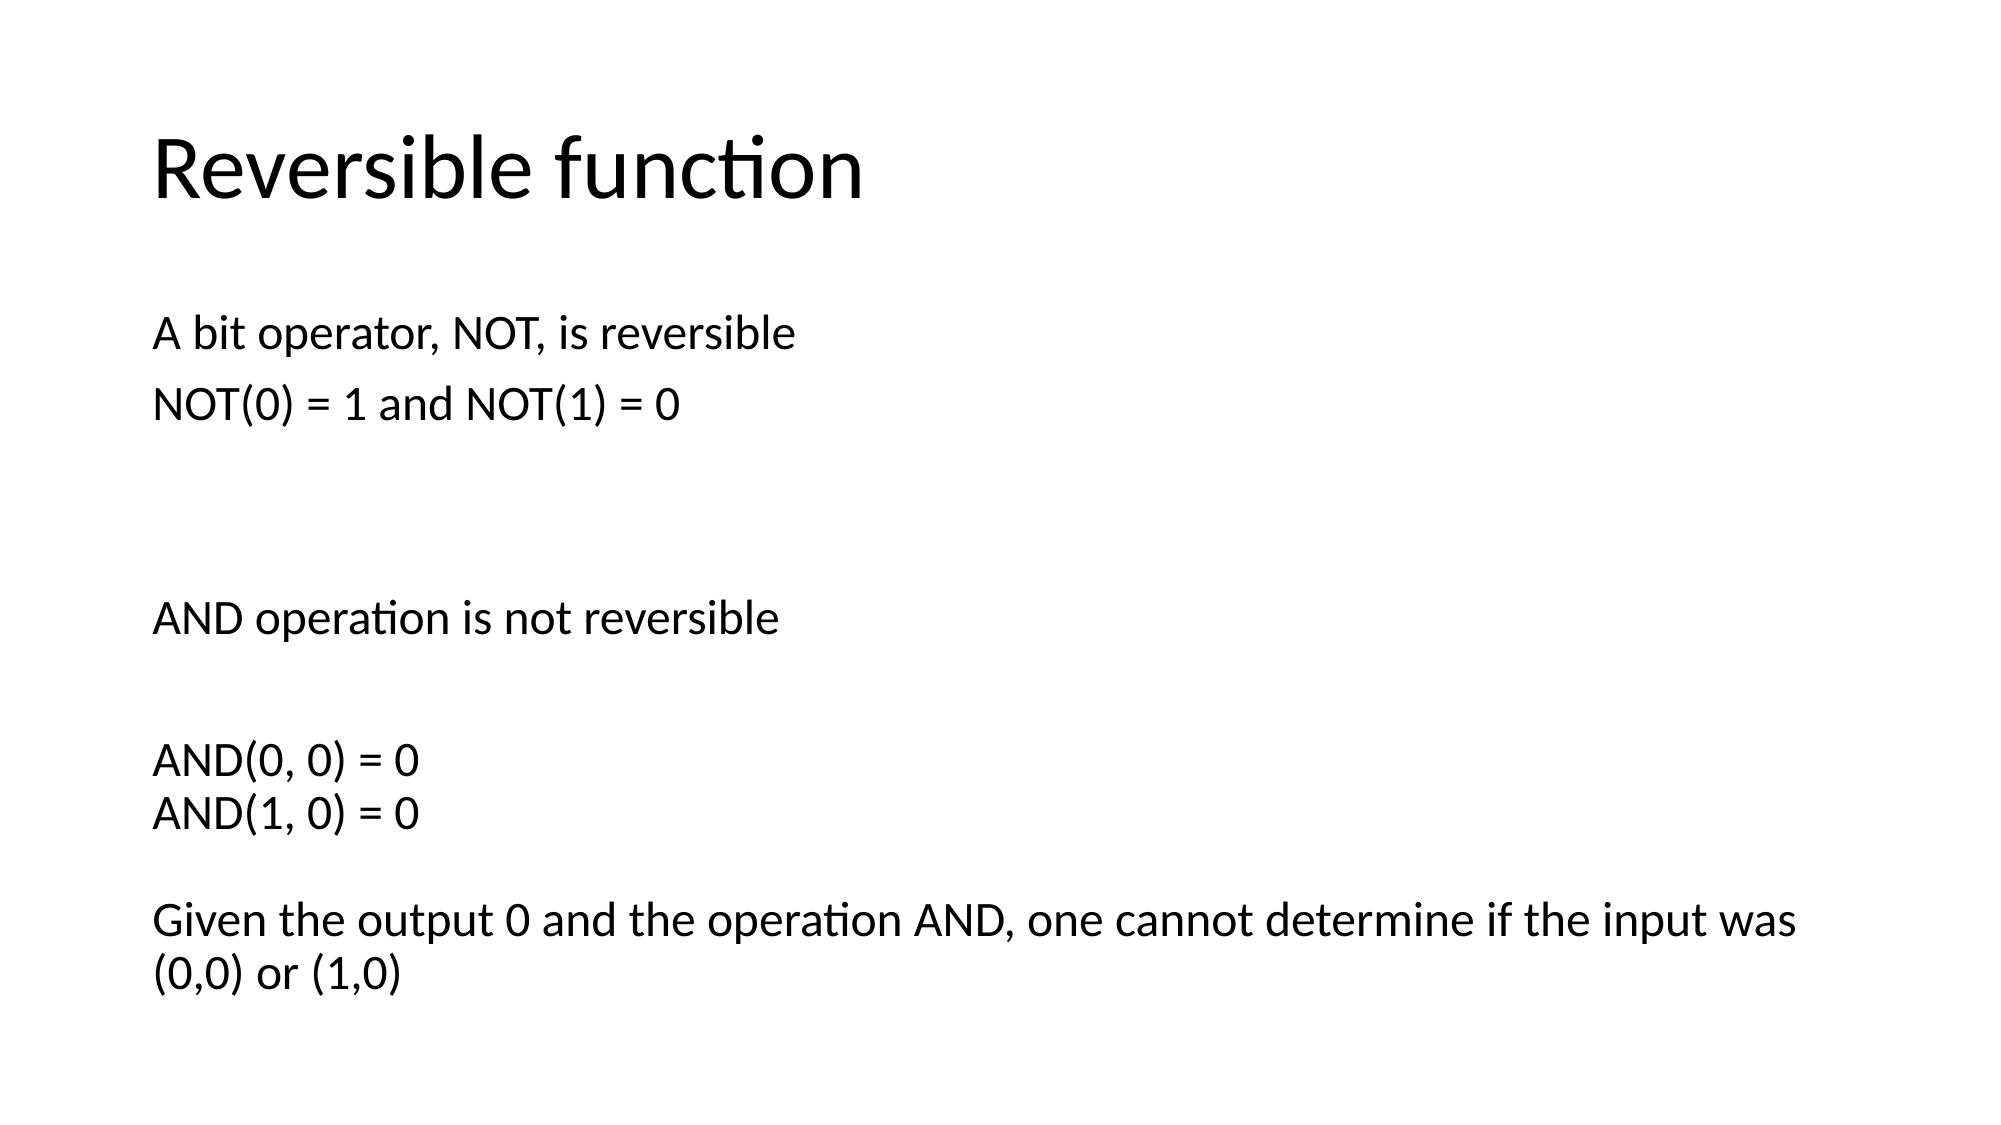

# Reversible function
A bit operator, NOT, is reversible
NOT(0) = 1 and NOT(1) = 0

AND operation is not reversible

AND(0, 0) = 0
AND(1, 0) = 0
Given the output 0 and the operation AND, one cannot determine if the input was (0,0) or (1,0)